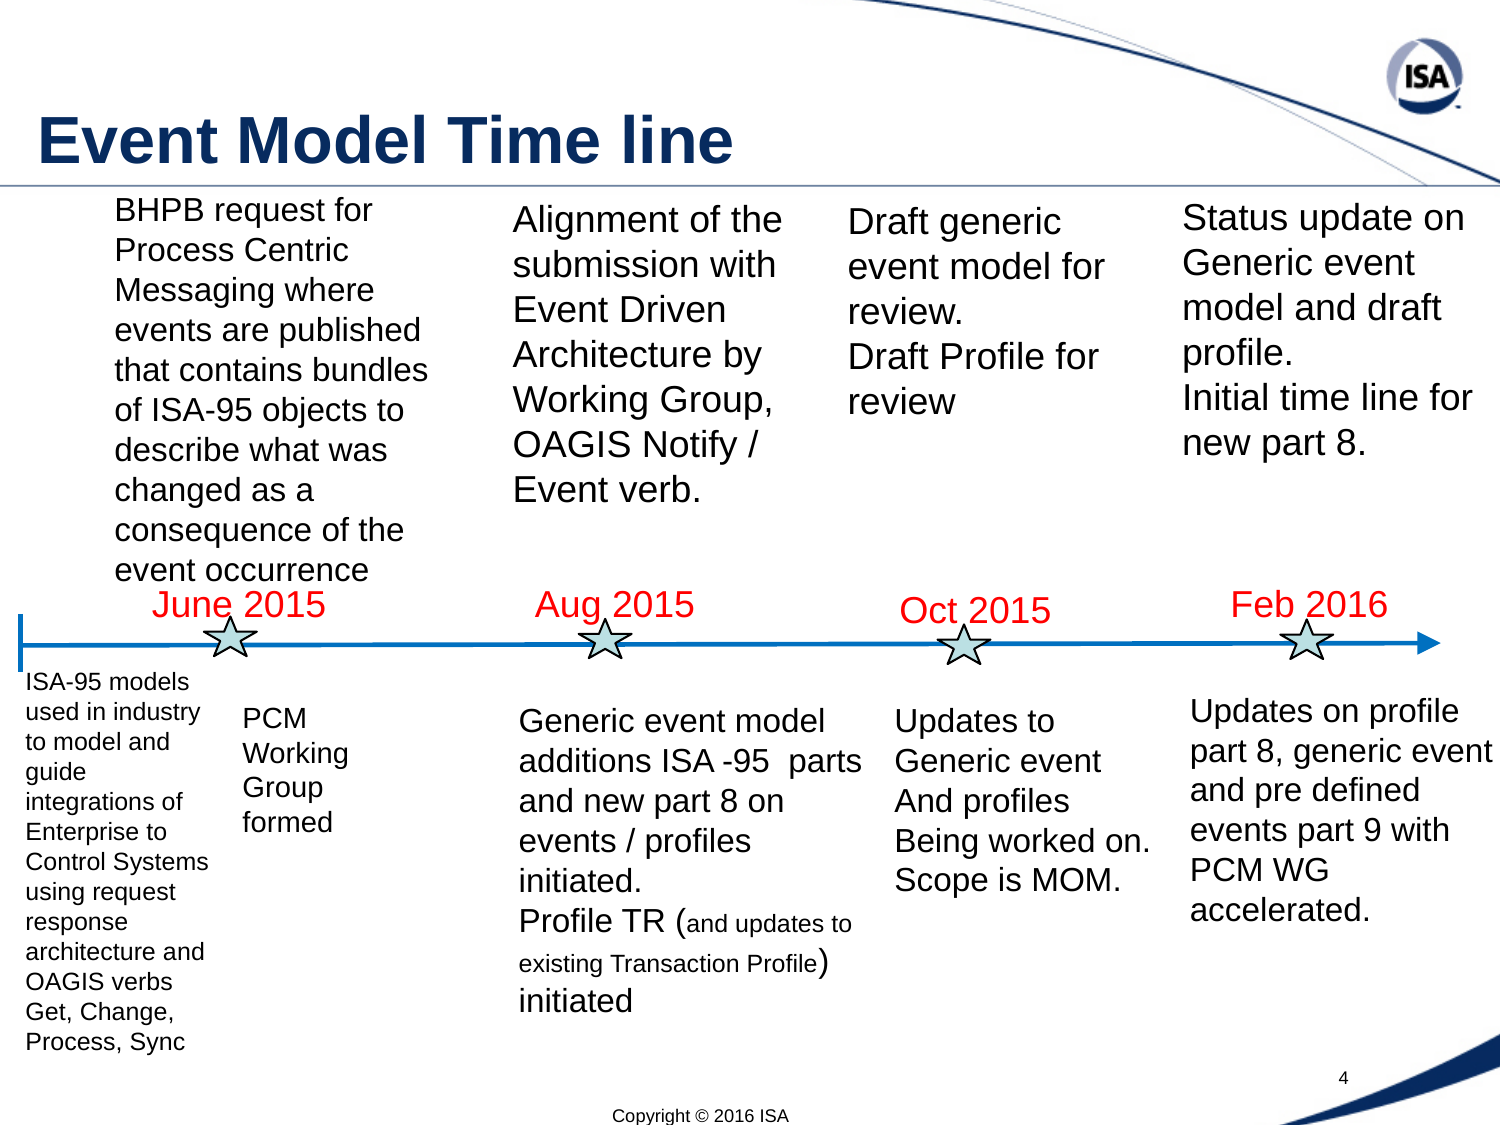

# Event Model Time line
BHPB request for Process Centric Messaging where events are published that contains bundles of ISA-95 objects to describe what was changed as a consequence of the event occurrence
Status update on
Generic event model and draft profile.
Initial time line for new part 8.

Alignment of the submission with Event Driven Architecture by Working Group, OAGIS Notify / Event verb.
Draft generic event model for review.
Draft Profile for review

Aug 2015
Feb 2016
June 2015
Oct 2015

ISA-95 models used in industry to model and guide integrations of Enterprise to Control Systems using request response architecture and OAGIS verbs Get, Change, Process, Sync
Updates on profile part 8, generic event and pre defined events part 9 with PCM WG accelerated.
PCM
Working Group formed
Updates to
Generic event
And profiles
Being worked on.
Scope is MOM.

Generic event model additions ISA -95  parts and new part 8 on events / profiles initiated.
Profile TR (and updates to existing Transaction Profile) initiated

Copyright © 2016 ISA